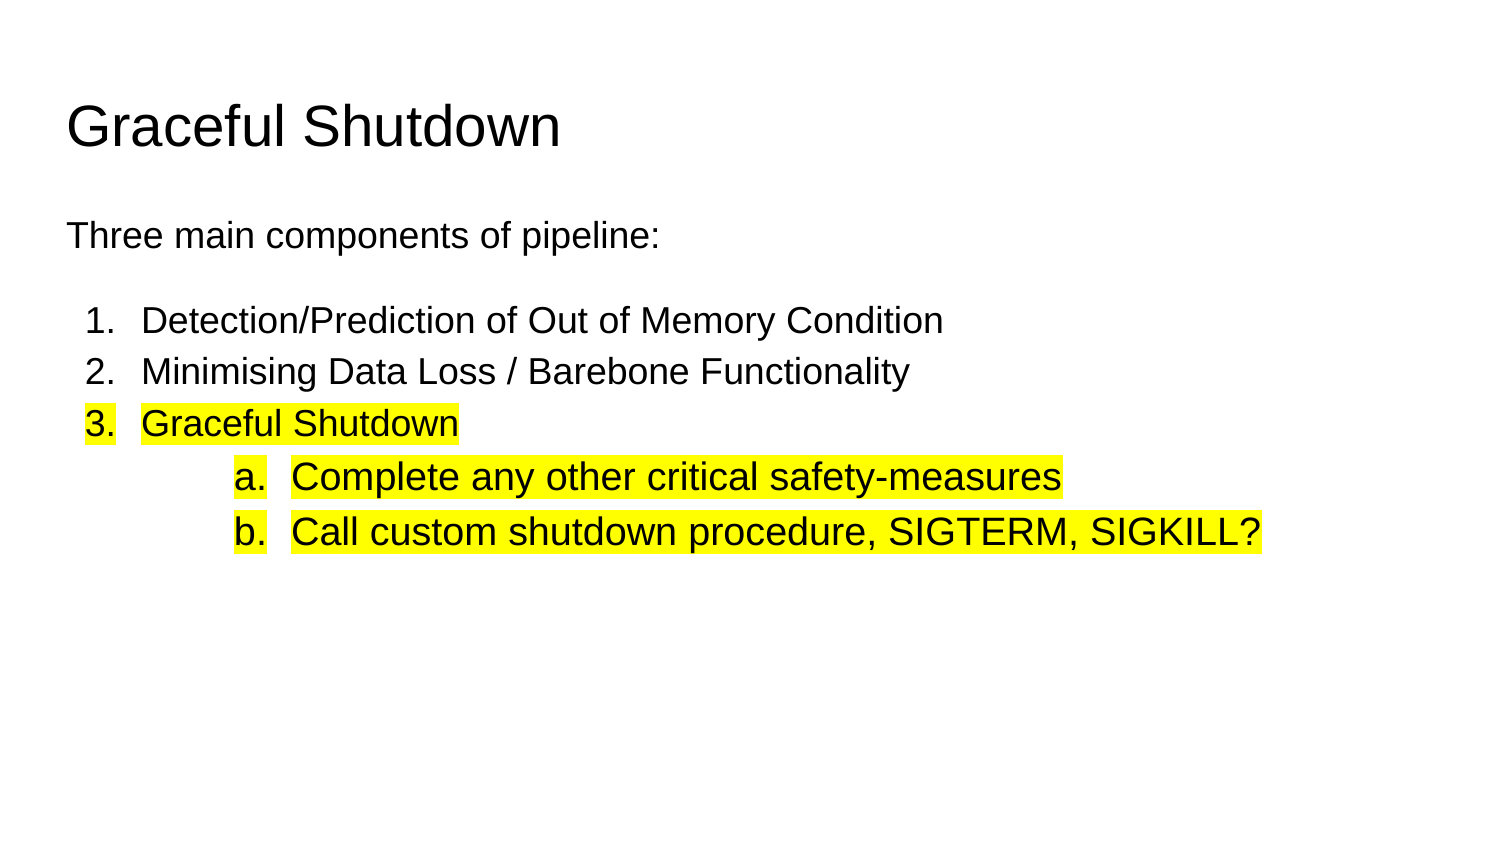

# Graceful Shutdown
Three main components of pipeline:
Detection/Prediction of Out of Memory Condition
Minimising Data Loss / Barebone Functionality
Graceful Shutdown
Complete any other critical safety-measures
Call custom shutdown procedure, SIGTERM, SIGKILL?